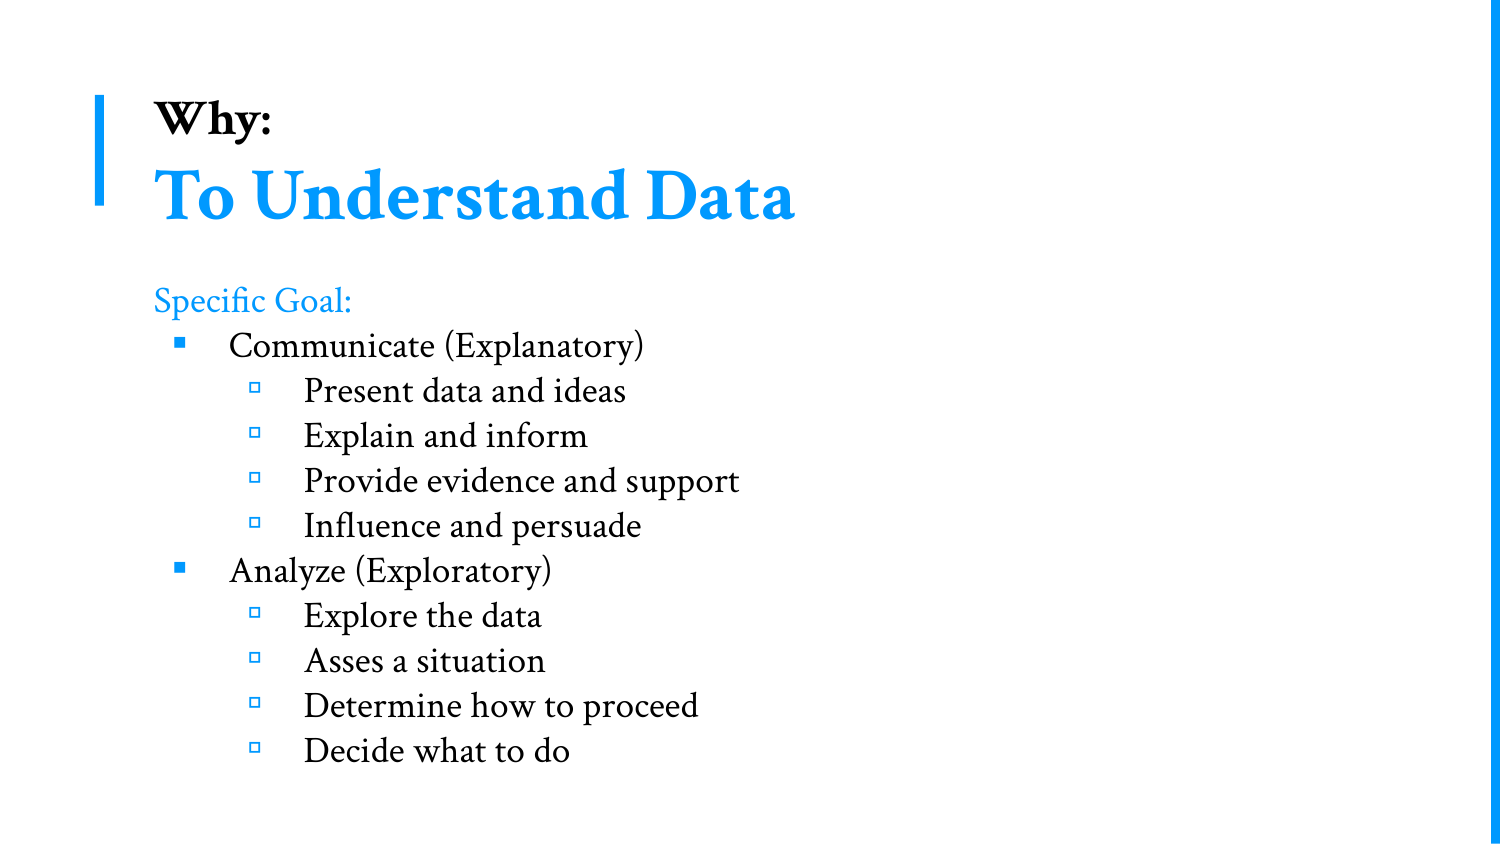

# Why:
To Understand Data

Specific Goal:
Communicate (Explanatory)
Present data and ideas
Explain and inform
Provide evidence and support
Influence and persuade
Analyze (Exploratory)
Explore the data
Asses a situation
Determine how to proceed
Decide what to do